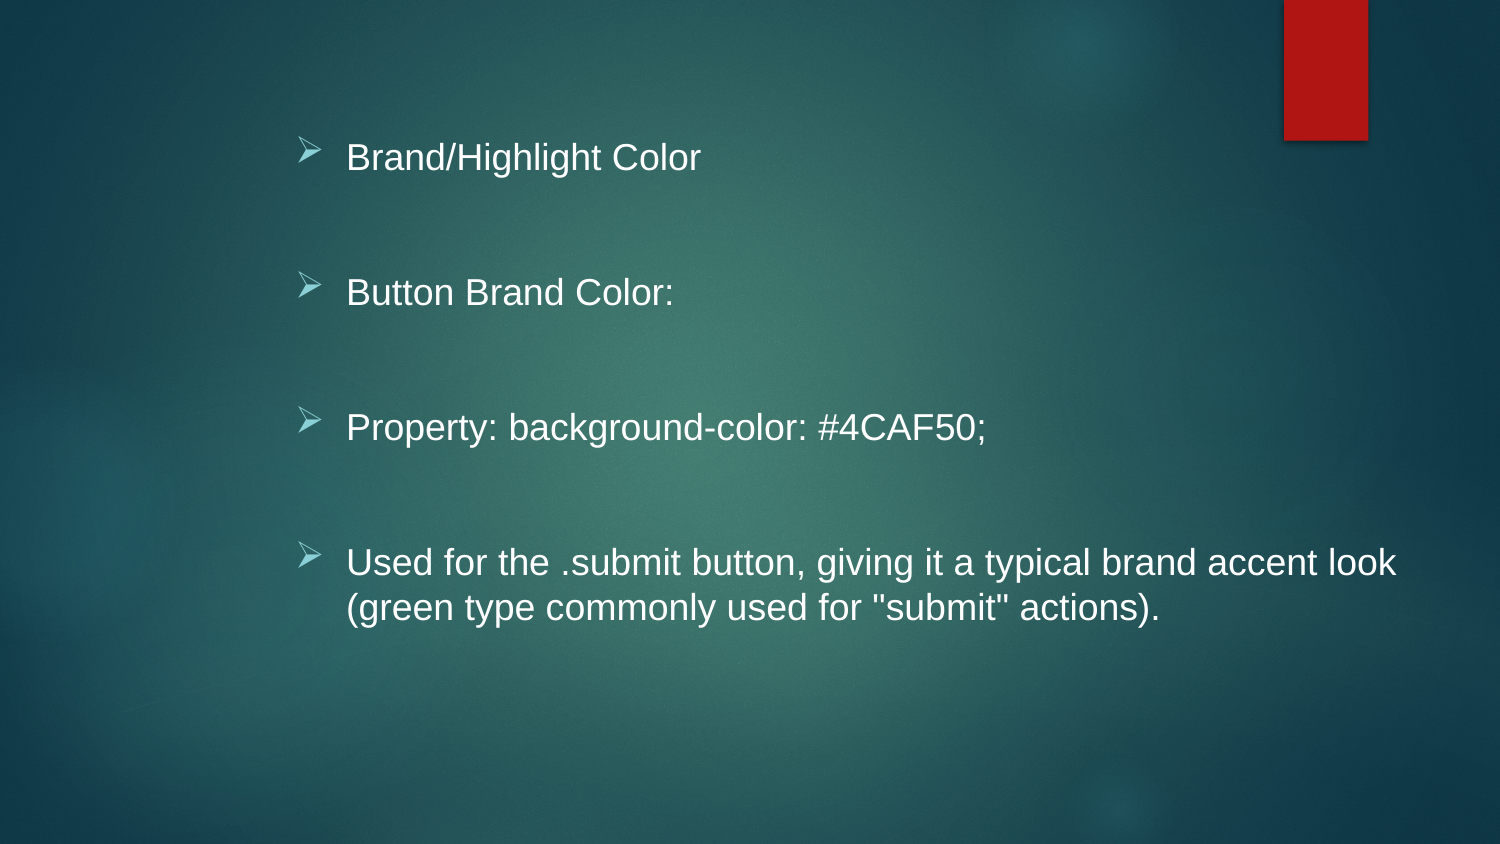

Brand/Highlight Color

Button Brand Color:

Property: background-color: #4CAF50;

Used for the .submit button, giving it a typical brand accent look (green type commonly used for "submit" actions).